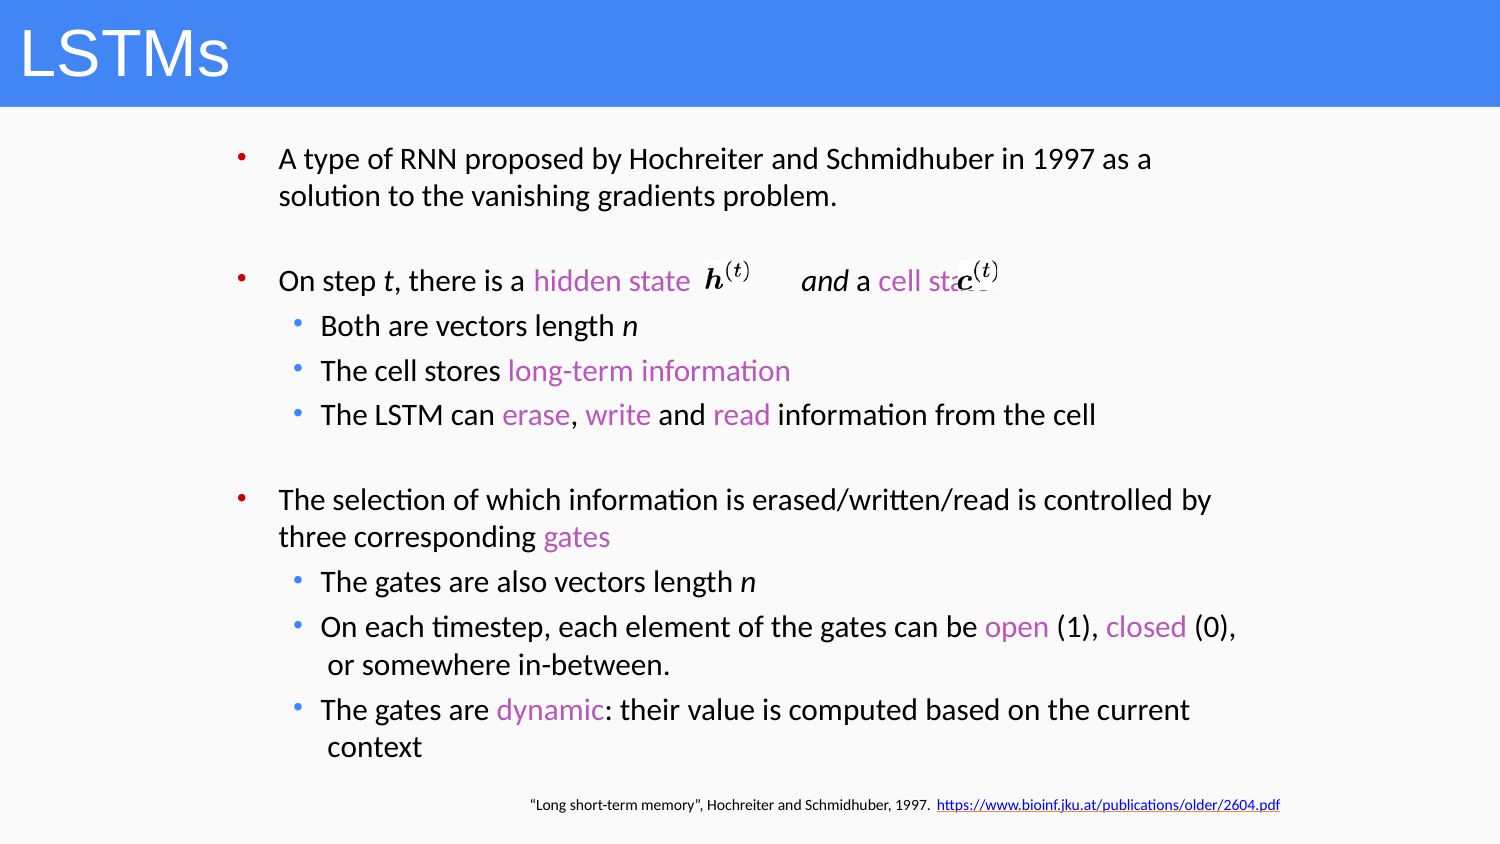

# LSTMs
A type of RNN proposed by Hochreiter and Schmidhuber in 1997 as a
solution to the vanishing gradients problem.

On step t, there is a hidden state	and a cell state
Both are vectors length n
The cell stores long-term information
The LSTM can erase, write and read information from the cell

The selection of which information is erased/written/read is controlled by  three corresponding gates
The gates are also vectors length n
On each timestep, each element of the gates can be open (1), closed (0),  or somewhere in-between.
The gates are dynamic: their value is computed based on the current  context

“Long short-term memory”, Hochreiter and Schmidhuber, 1997. https://www.bioinf.jku.at/publications/older/2604.pdf